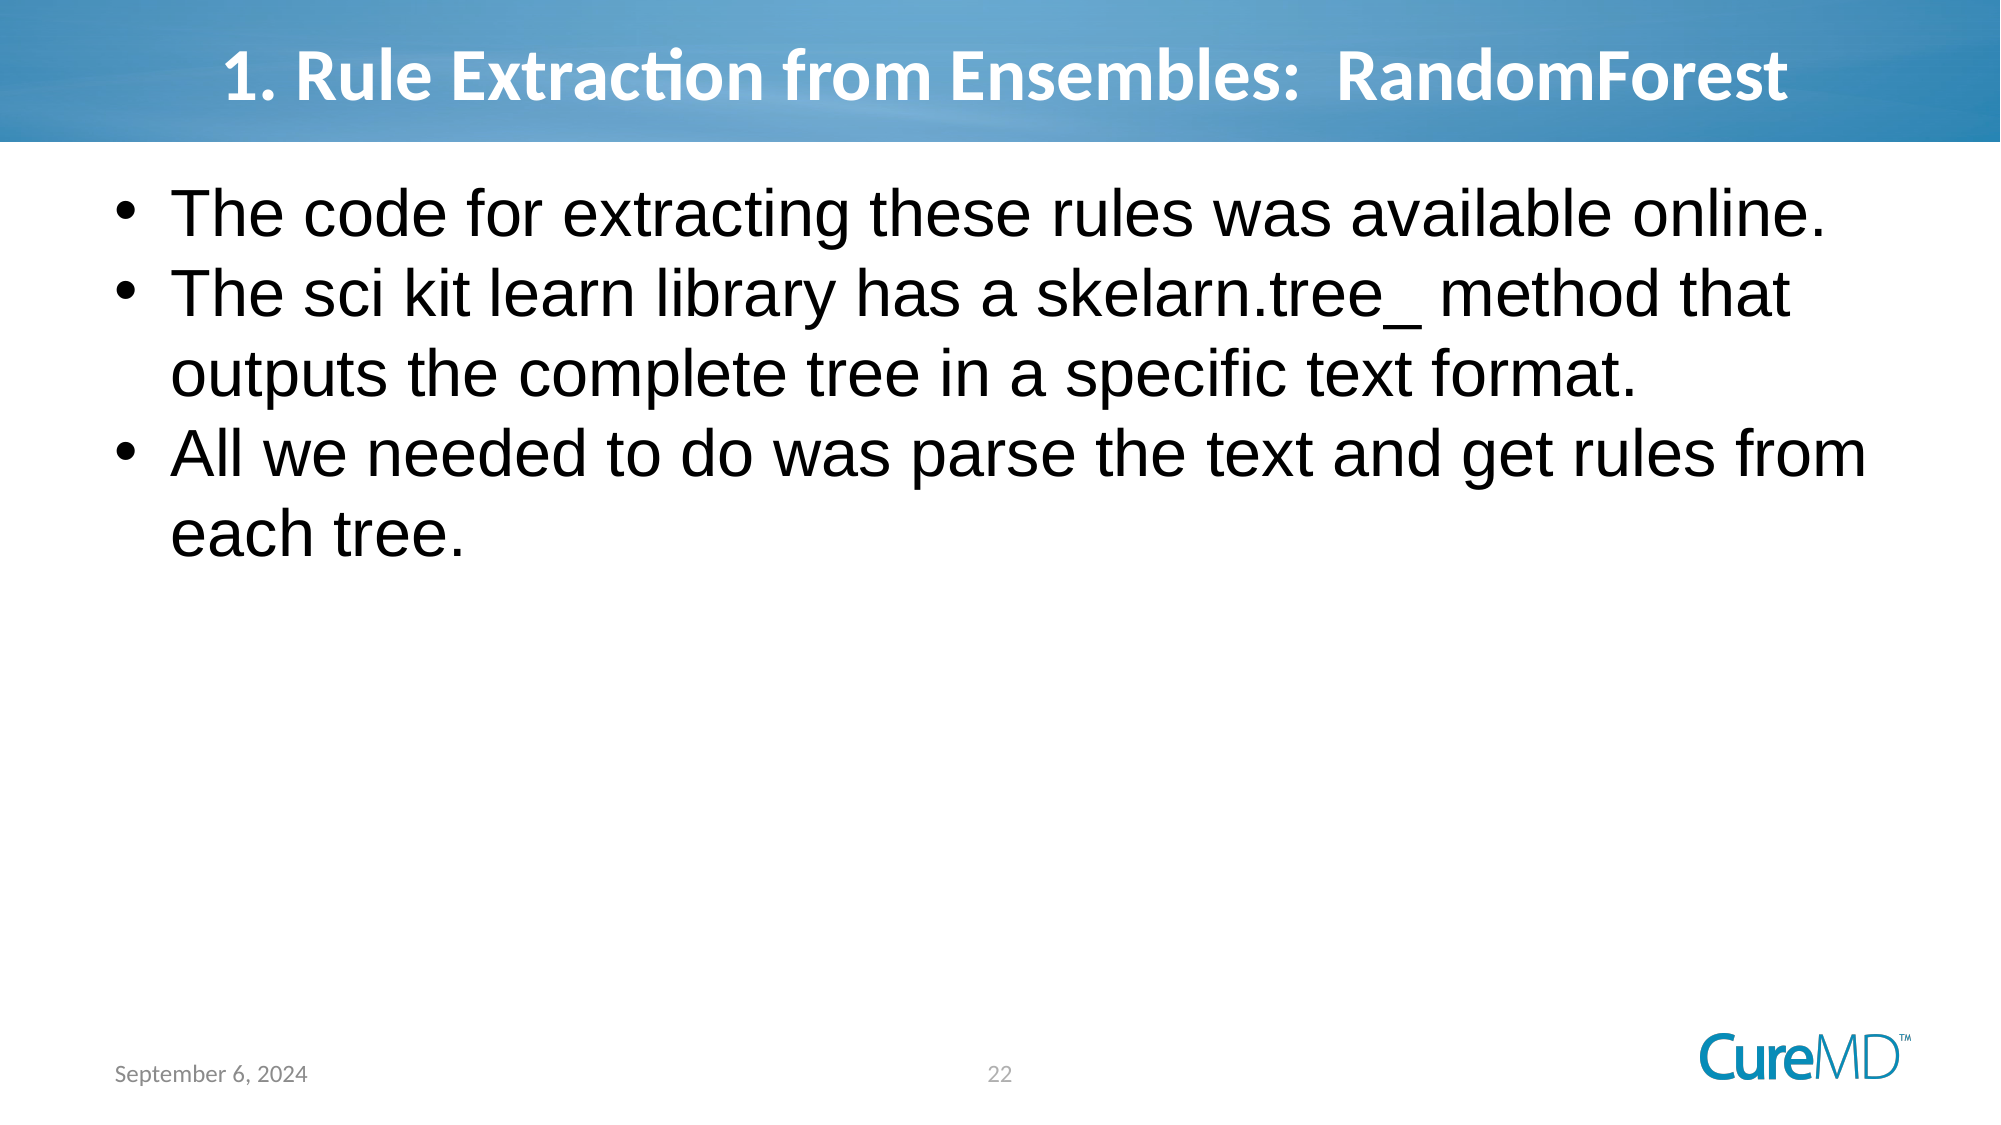

# 1. Rule Extraction from Ensembles:  RandomForest
The code for extracting these rules was available online.
The sci kit learn library has a skelarn.tree_ method that outputs the complete tree in a specific text format.
All we needed to do was parse the text and get rules from each tree.

September 6, 2024
22